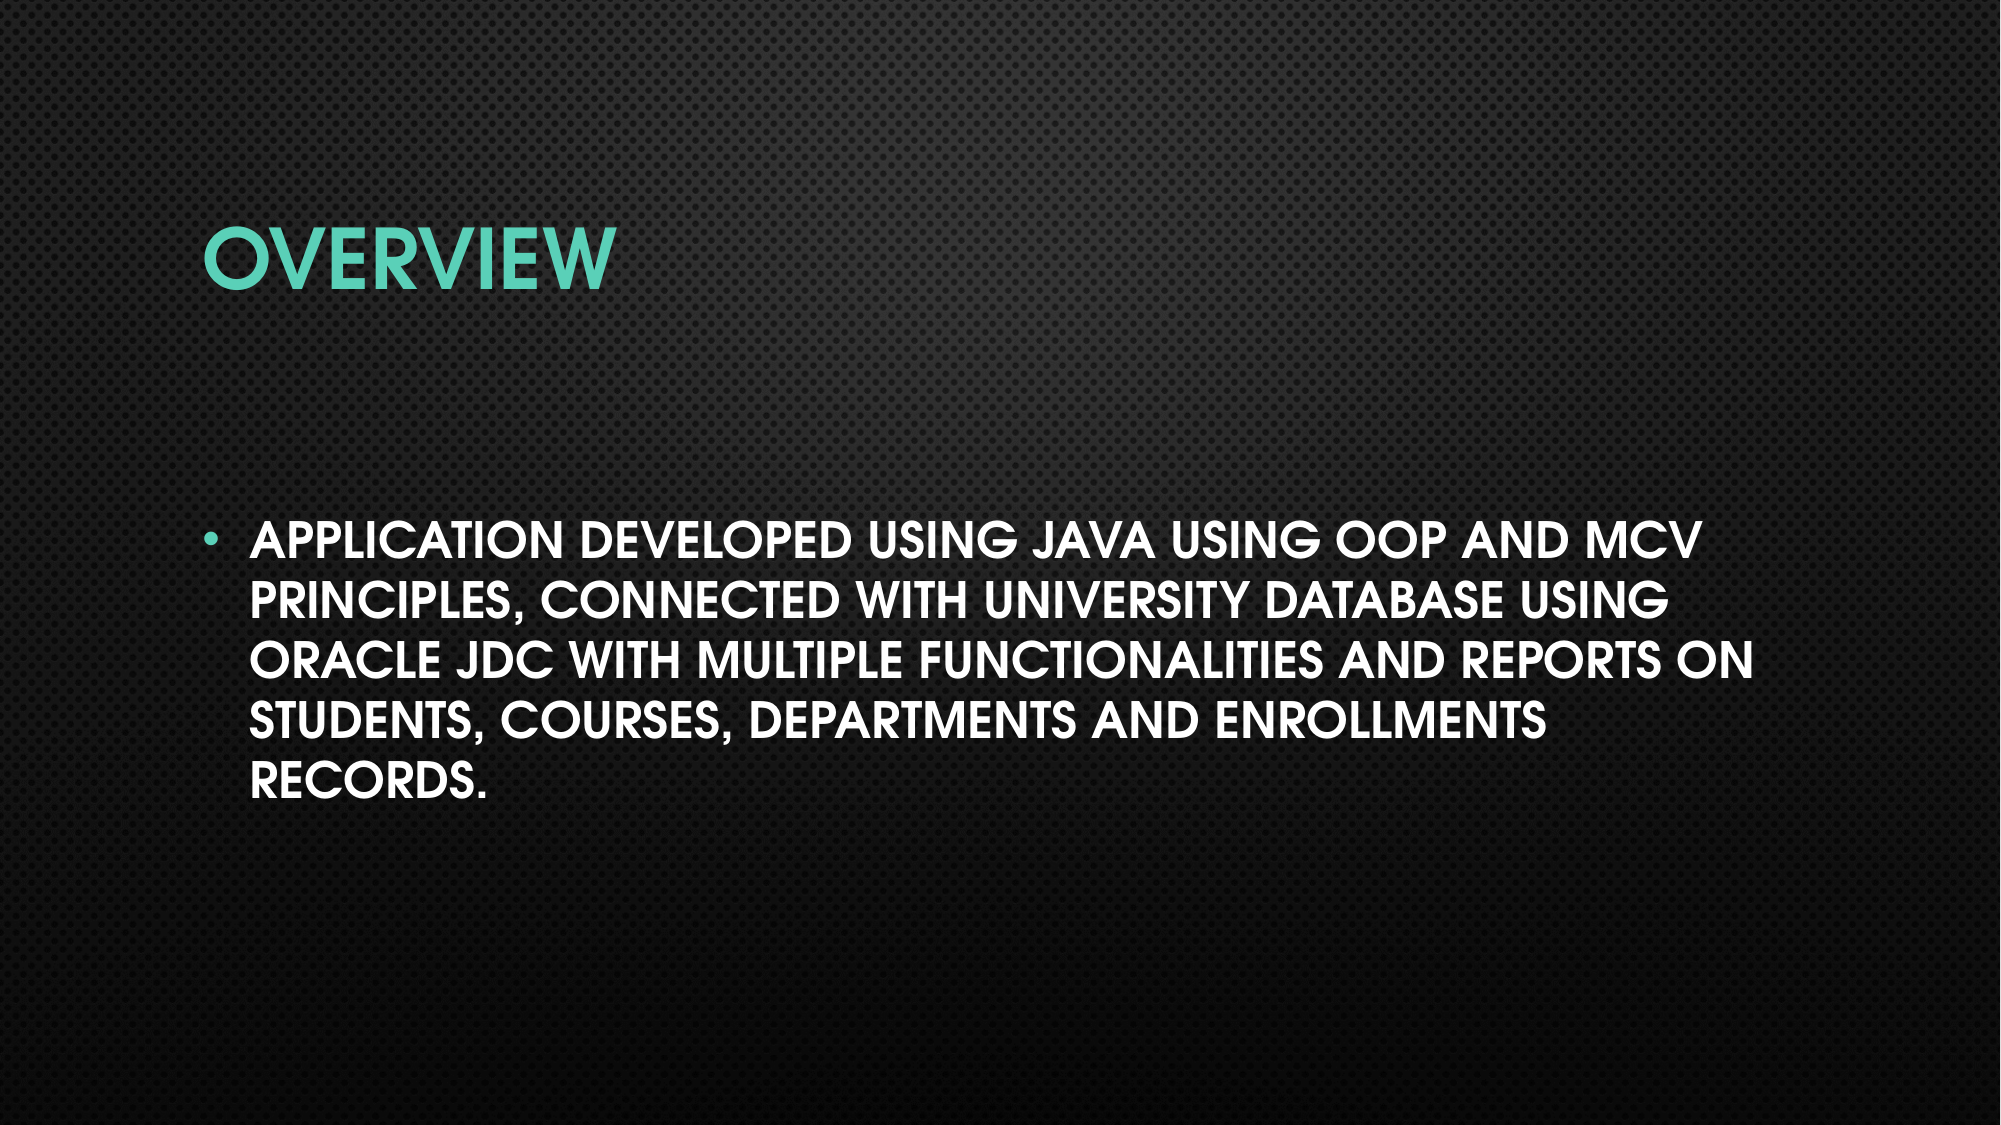

# Overview
Application Developed using Java using OOP and MCV principles, Connected with University database using Oracle JDC with multiple functionalities and reports on Students, courses, departments and enrollments records.